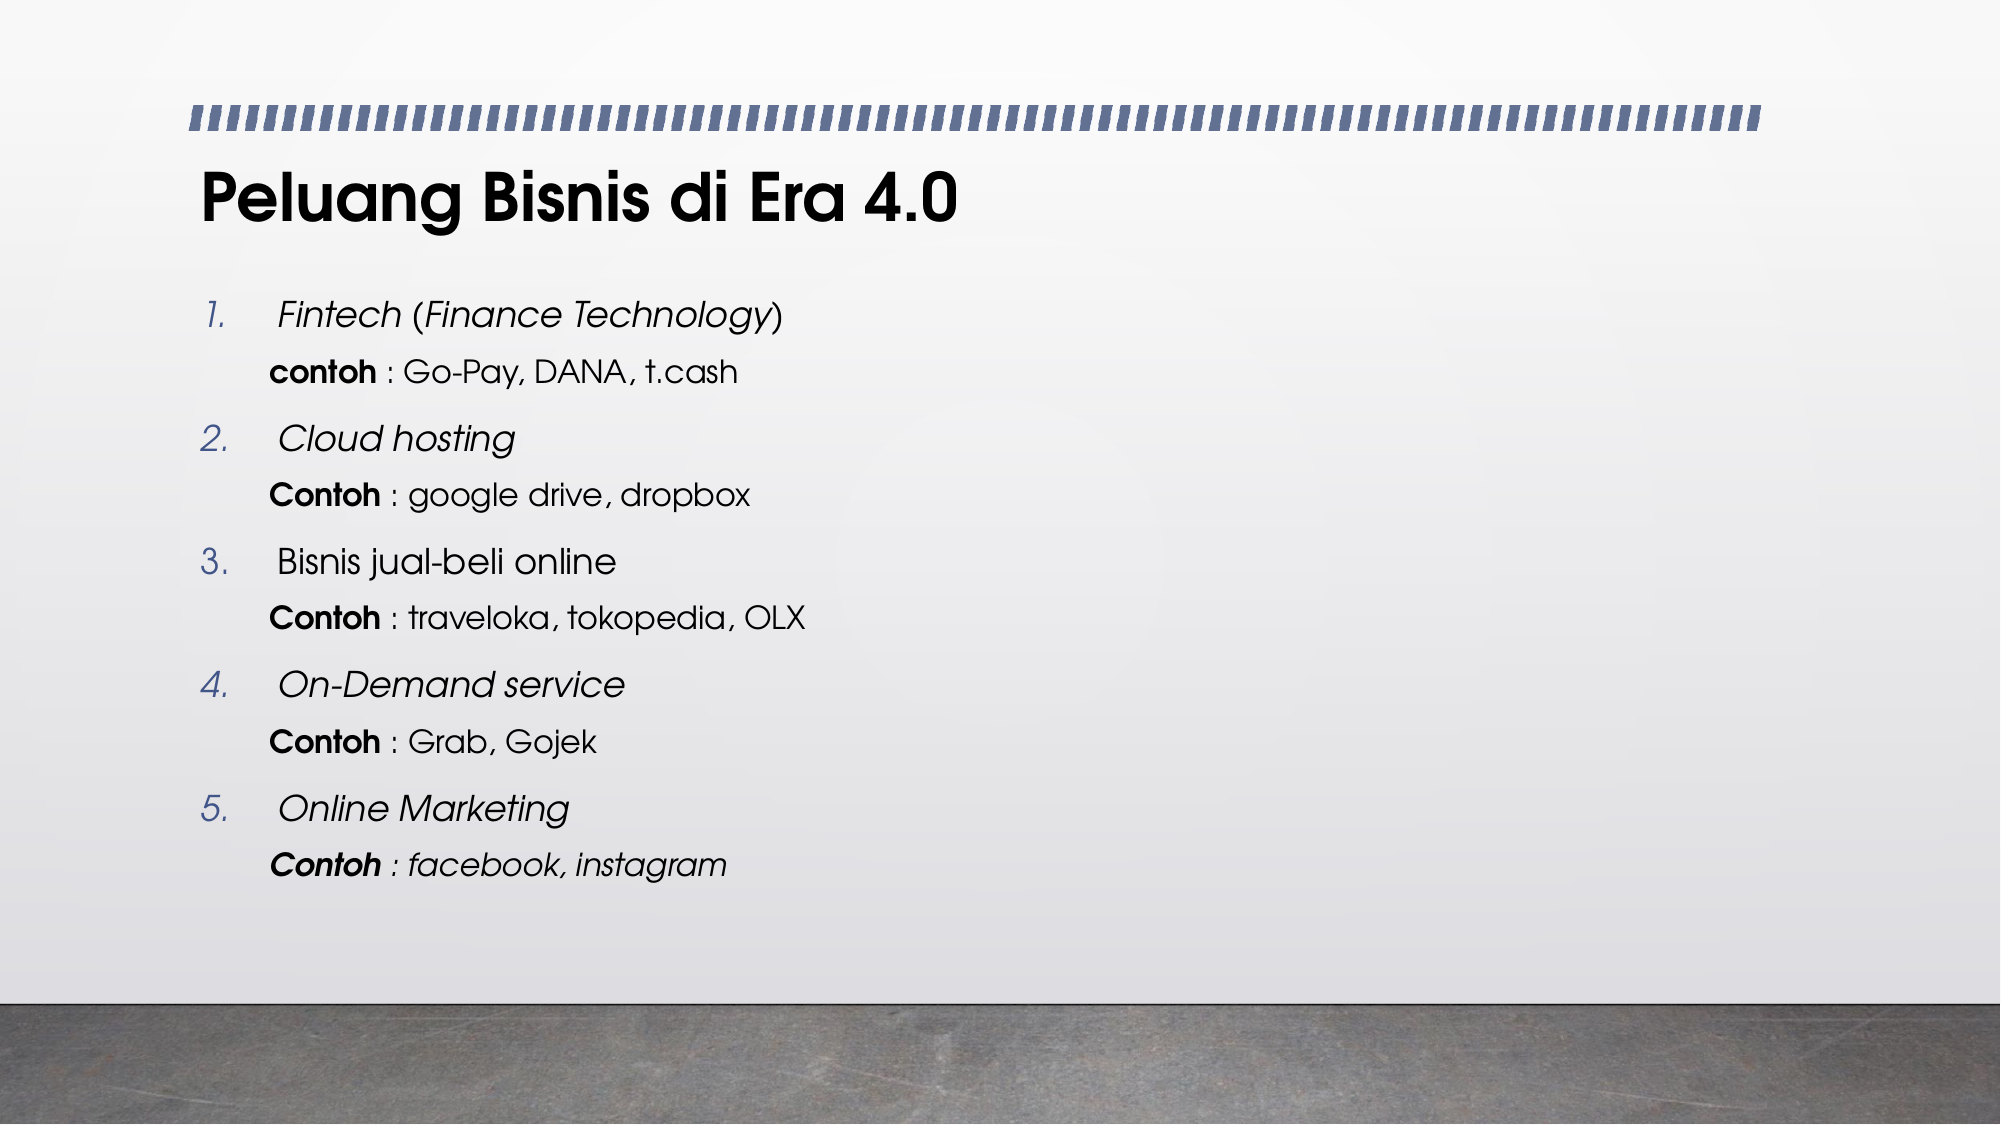

# Peluang Bisnis di Era 4.0
Fintech (Finance Technology)
contoh : Go-Pay, DANA, t.cash
Cloud hosting
Contoh : google drive, dropbox
Bisnis jual-beli online
Contoh : traveloka, tokopedia, OLX
On-Demand service
Contoh : Grab, Gojek
Online Marketing
Contoh : facebook, instagram